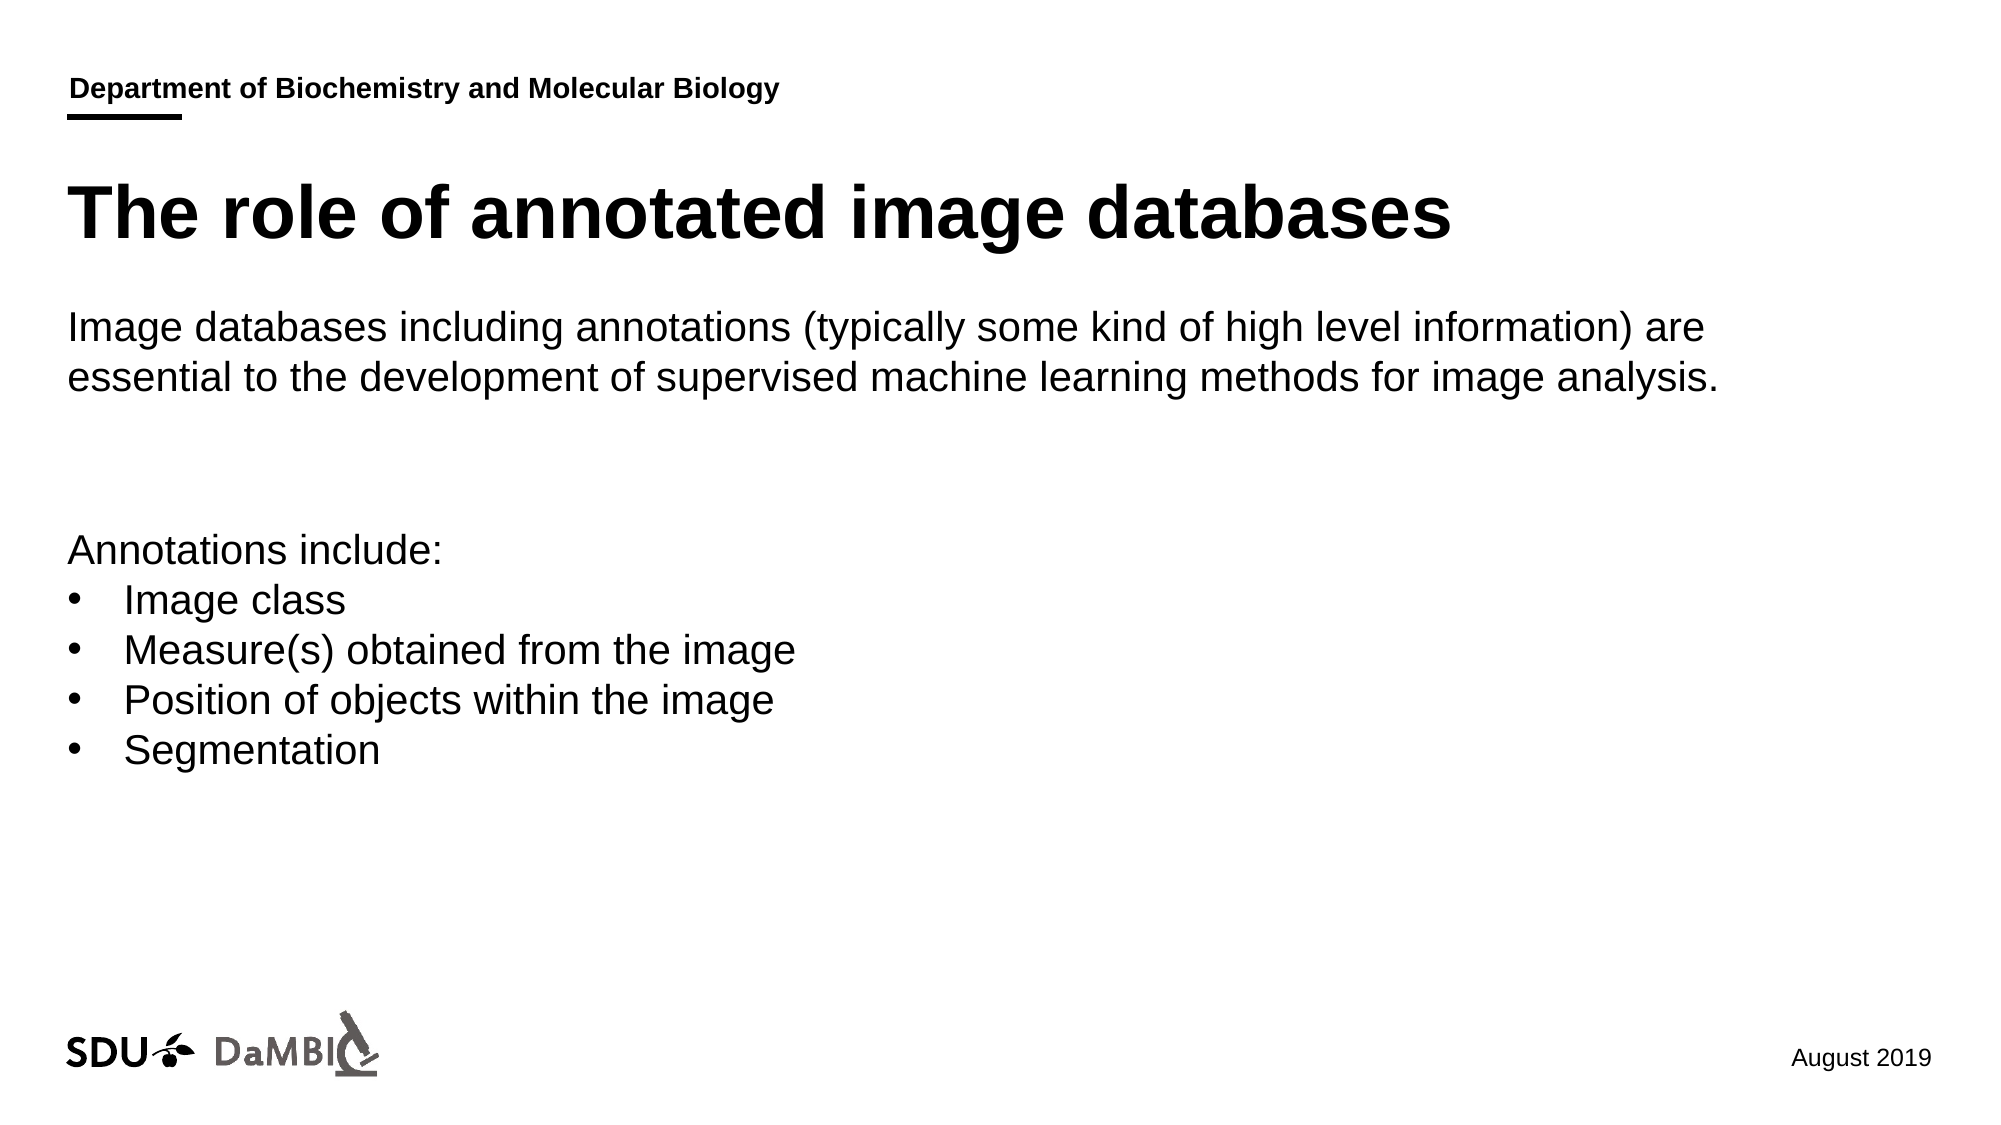

# The role of annotated image databases
Image databases including annotations (typically some kind of high level information) are
essential to the development of supervised machine learning methods for image analysis.
Annotations include:
Image class
Measure(s) obtained from the image
Position of objects within the image
Segmentation

Department of Biochemistry
and Molecular Biology
28 January 2019
67